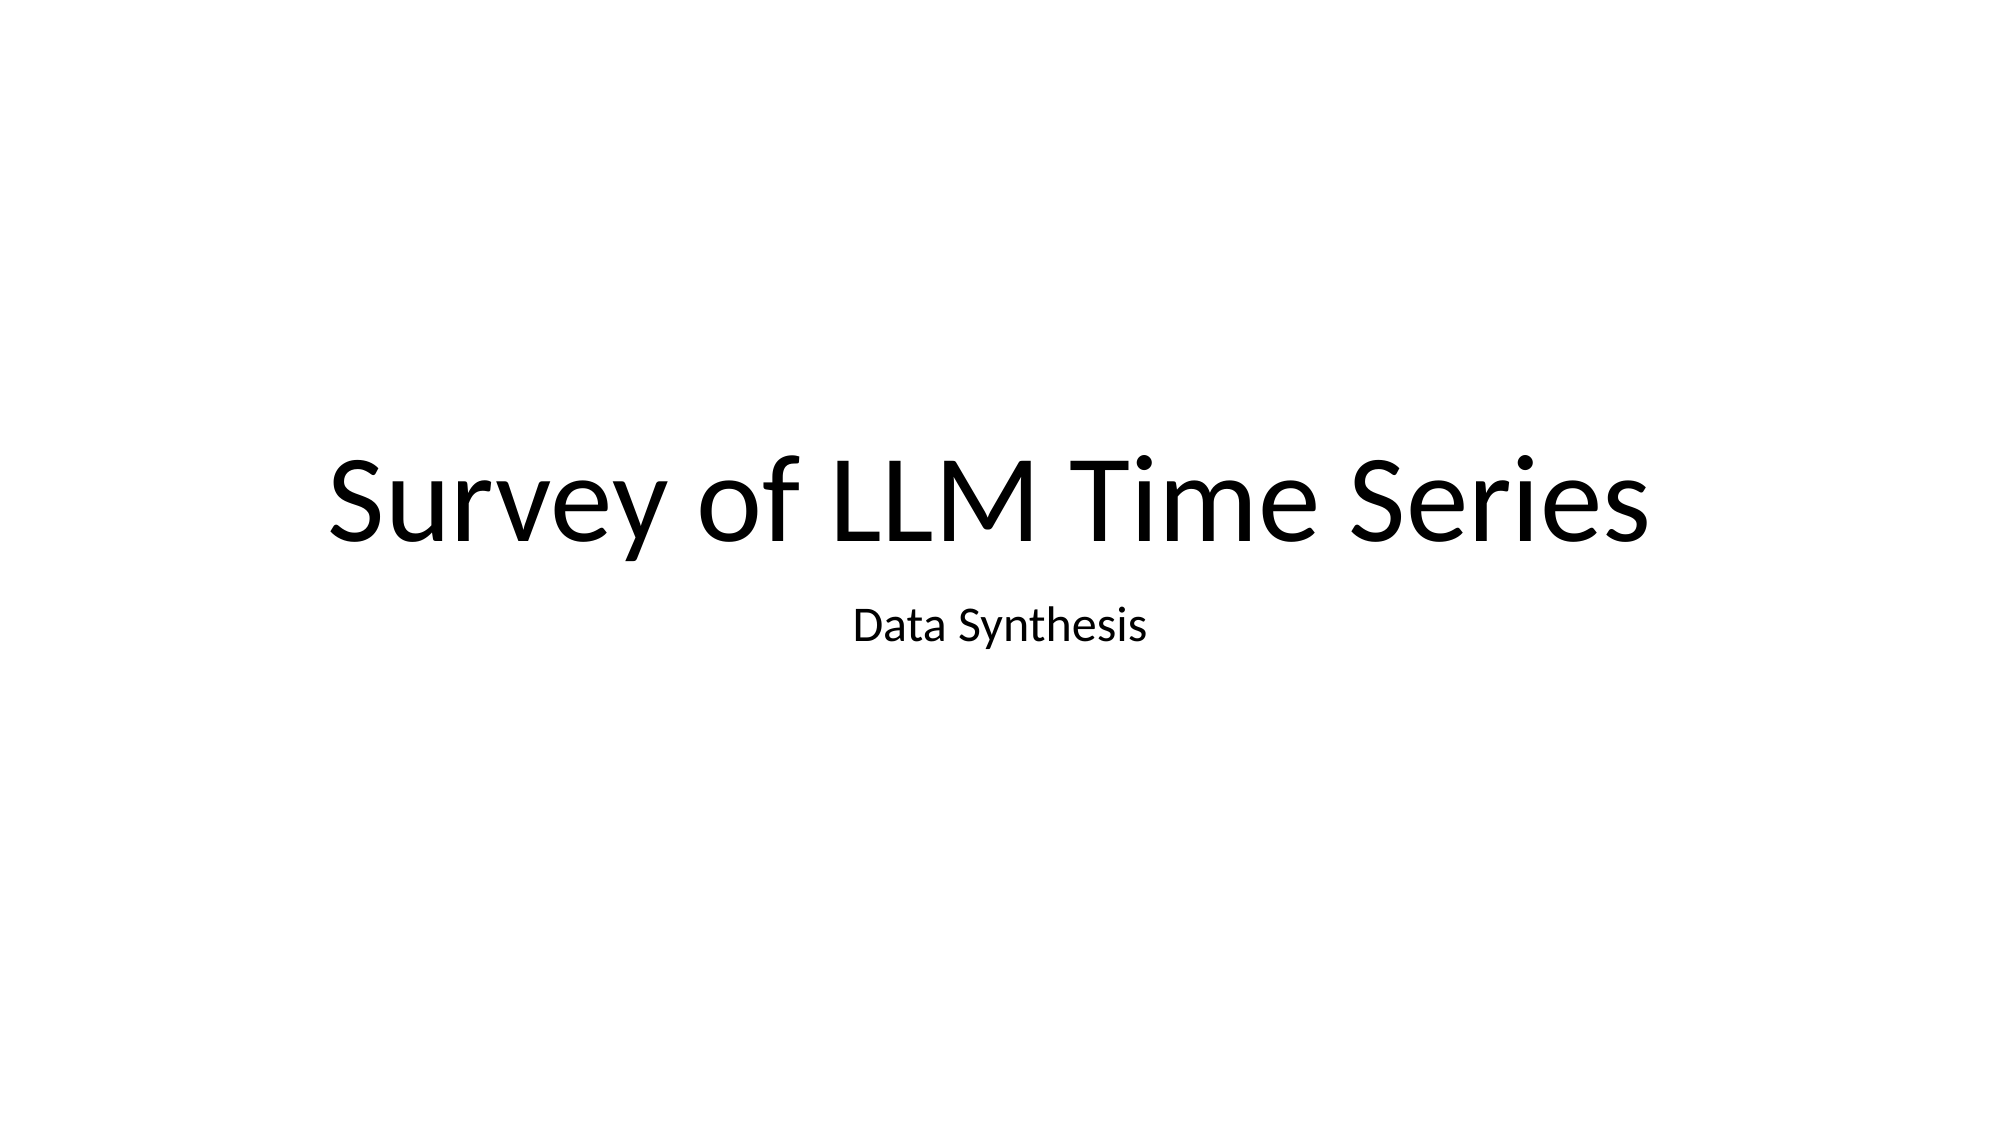

# Survey of LLM Time Series
Data Synthesis